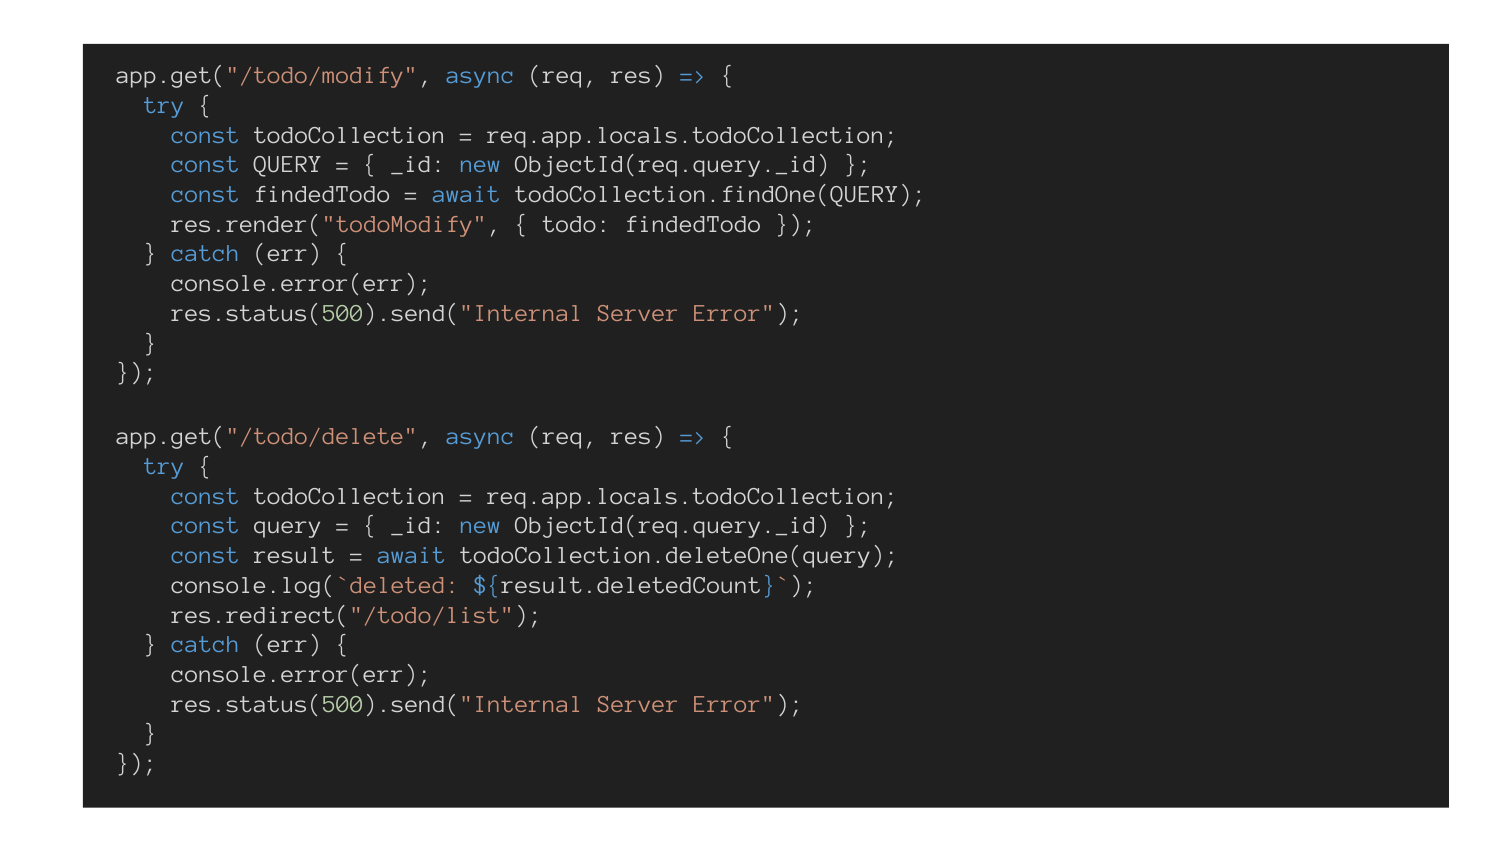

app.get("/todo/modify", async (req, res) => {
  try {
    const todoCollection = req.app.locals.todoCollection;
    const QUERY = { _id: new ObjectId(req.query._id) };
    const findedTodo = await todoCollection.findOne(QUERY);
    res.render("todoModify", { todo: findedTodo });
  } catch (err) {
    console.error(err);
    res.status(500).send("Internal Server Error");
  }
});

app.get("/todo/delete", async (req, res) => {
  try {
    const todoCollection = req.app.locals.todoCollection;
    const query = { _id: new ObjectId(req.query._id) };
    const result = await todoCollection.deleteOne(query);
    console.log(`deleted: ${result.deletedCount}`);
    res.redirect("/todo/list");
  } catch (err) {
    console.error(err);
    res.status(500).send("Internal Server Error");
  }
});